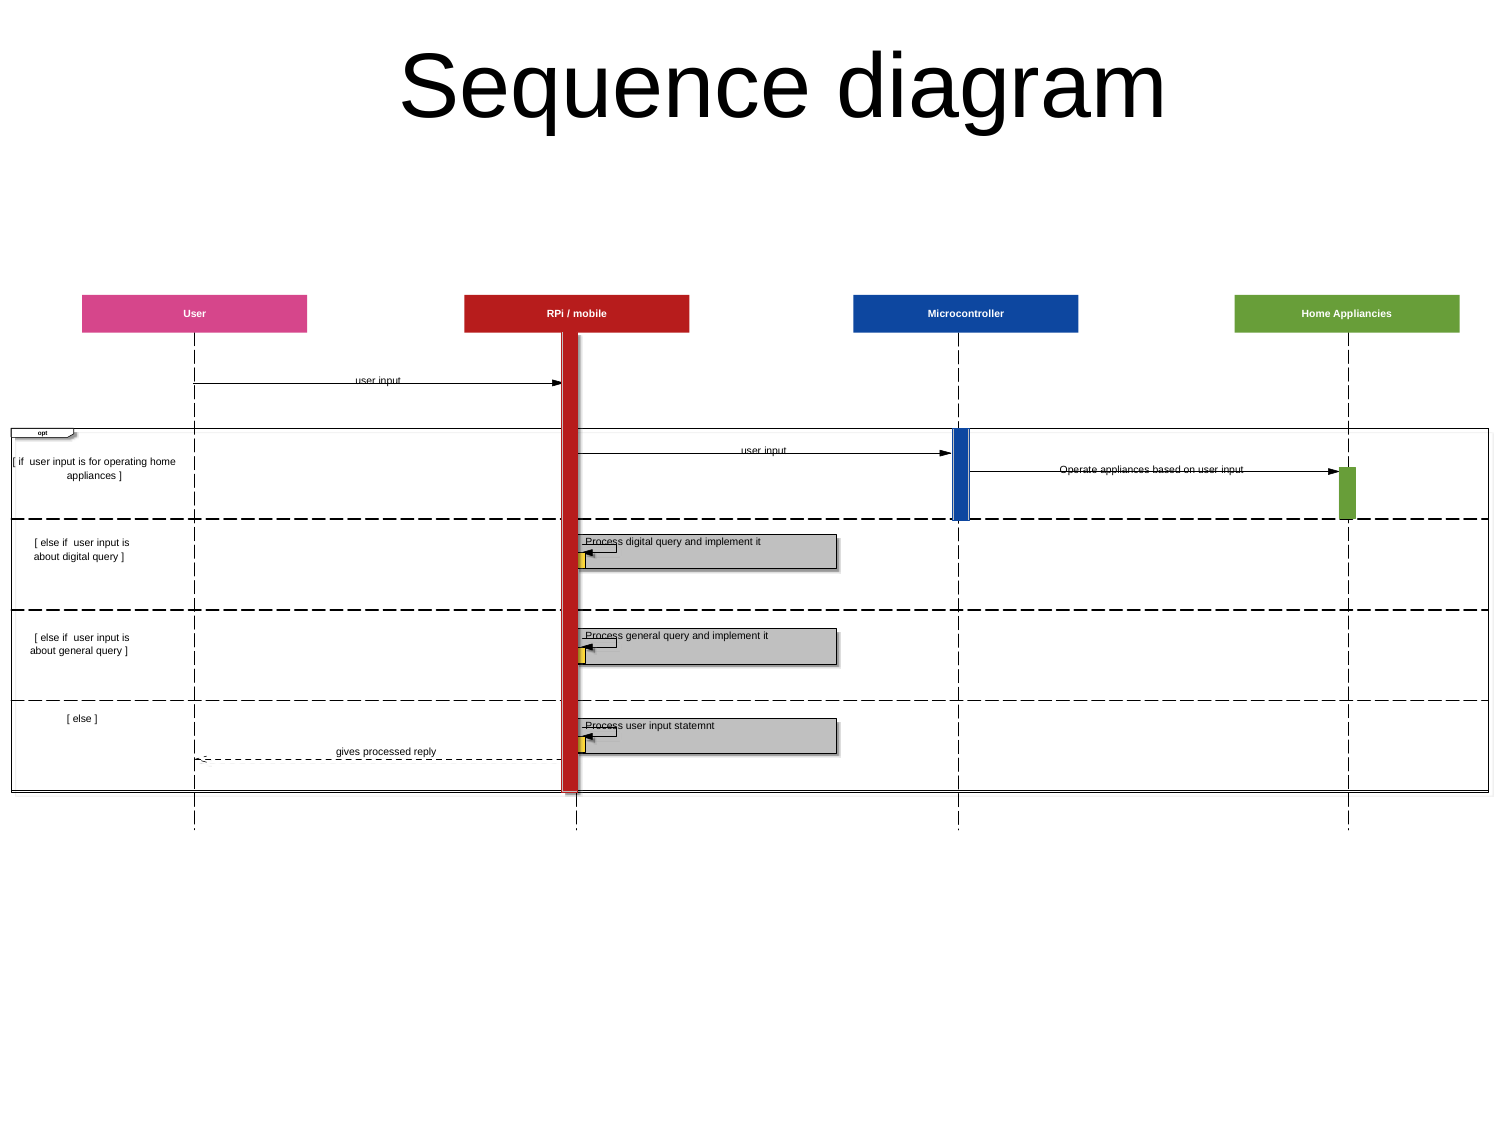

Sequence diagram

User
RPi / mobile
Microcontroller
Home Appliancies

user input​

opt
user input​

[ if  user input is for operating home appliances ]
Operate appliances based on user input

[ else if  user input is about digital query ]
Process digital query and implement it

[ else if  user input is about general query ]
Process general query and implement it

[ else ]

Process user input statemnt

​gives processed reply​